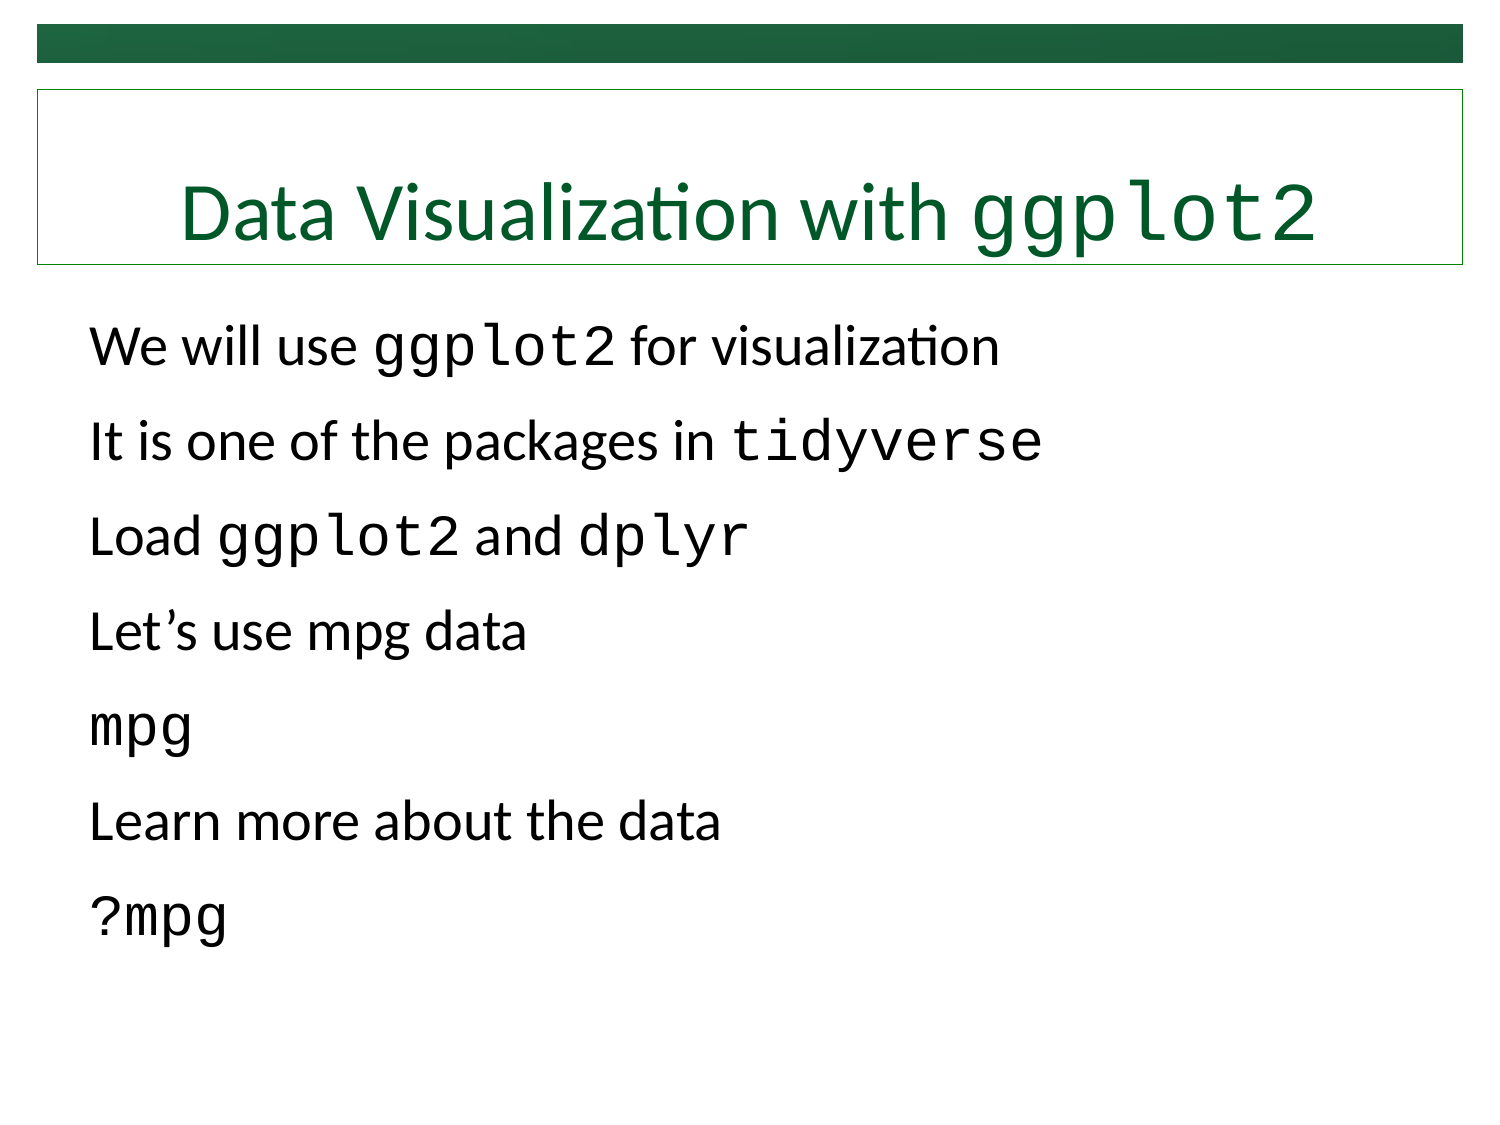

# Data Visualization with ggplot2
We will use ggplot2 for visualization
It is one of the packages in tidyverse
Load ggplot2 and dplyr
Let’s use mpg data
mpg
Learn more about the data
?mpg